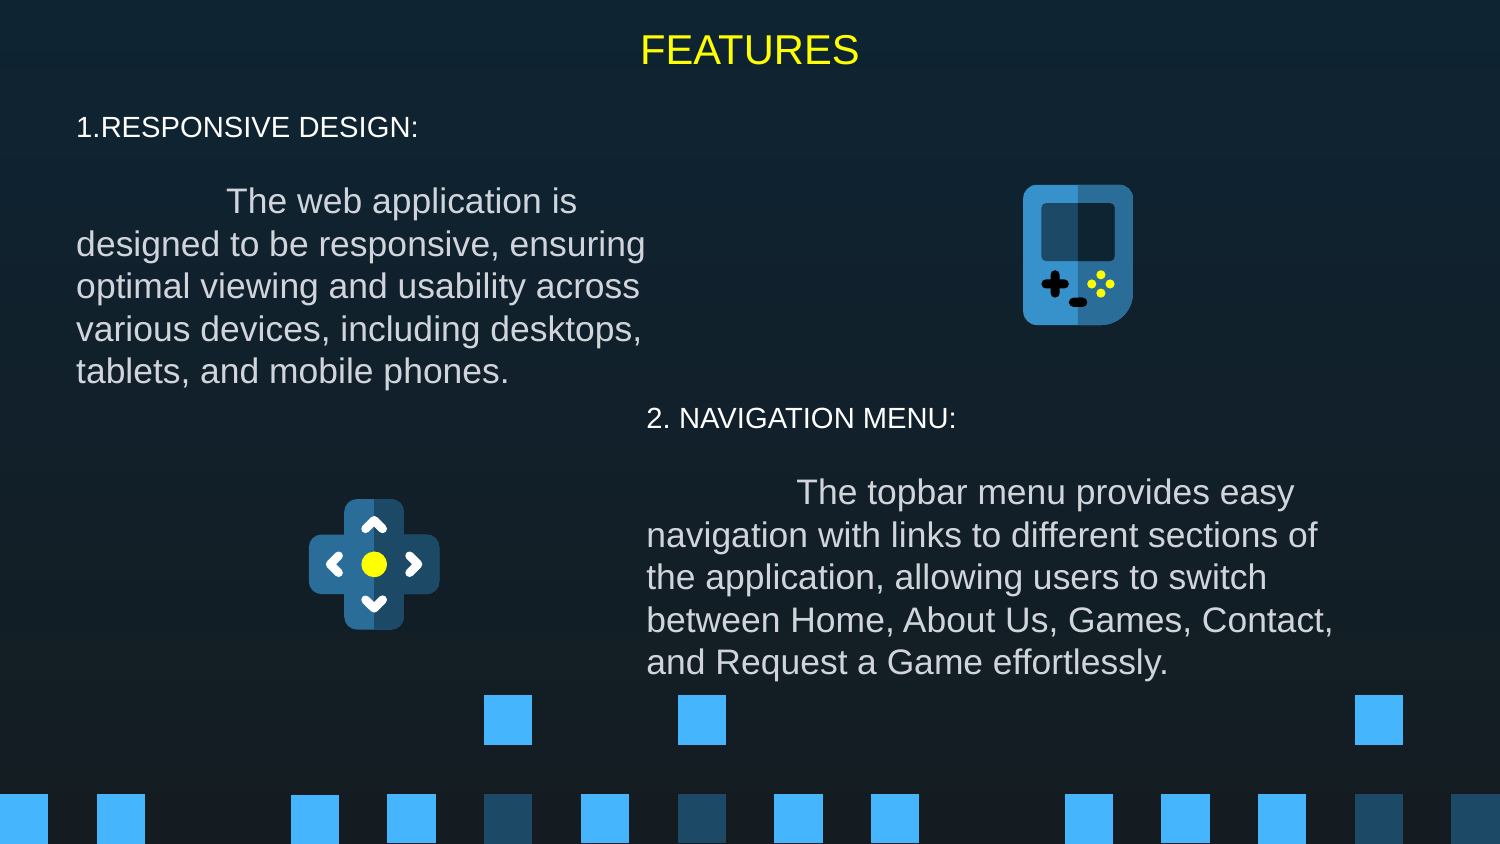

# FEATURES
1.RESPONSIVE DESIGN:

	The web application is designed to be responsive, ensuring optimal viewing and usability across various devices, including desktops, tablets, and mobile phones.

2. NAVIGATION MENU:

	The topbar menu provides easy navigation with links to different sections of the application, allowing users to switch between Home, About Us, Games, Contact, and Request a Game effortlessly.